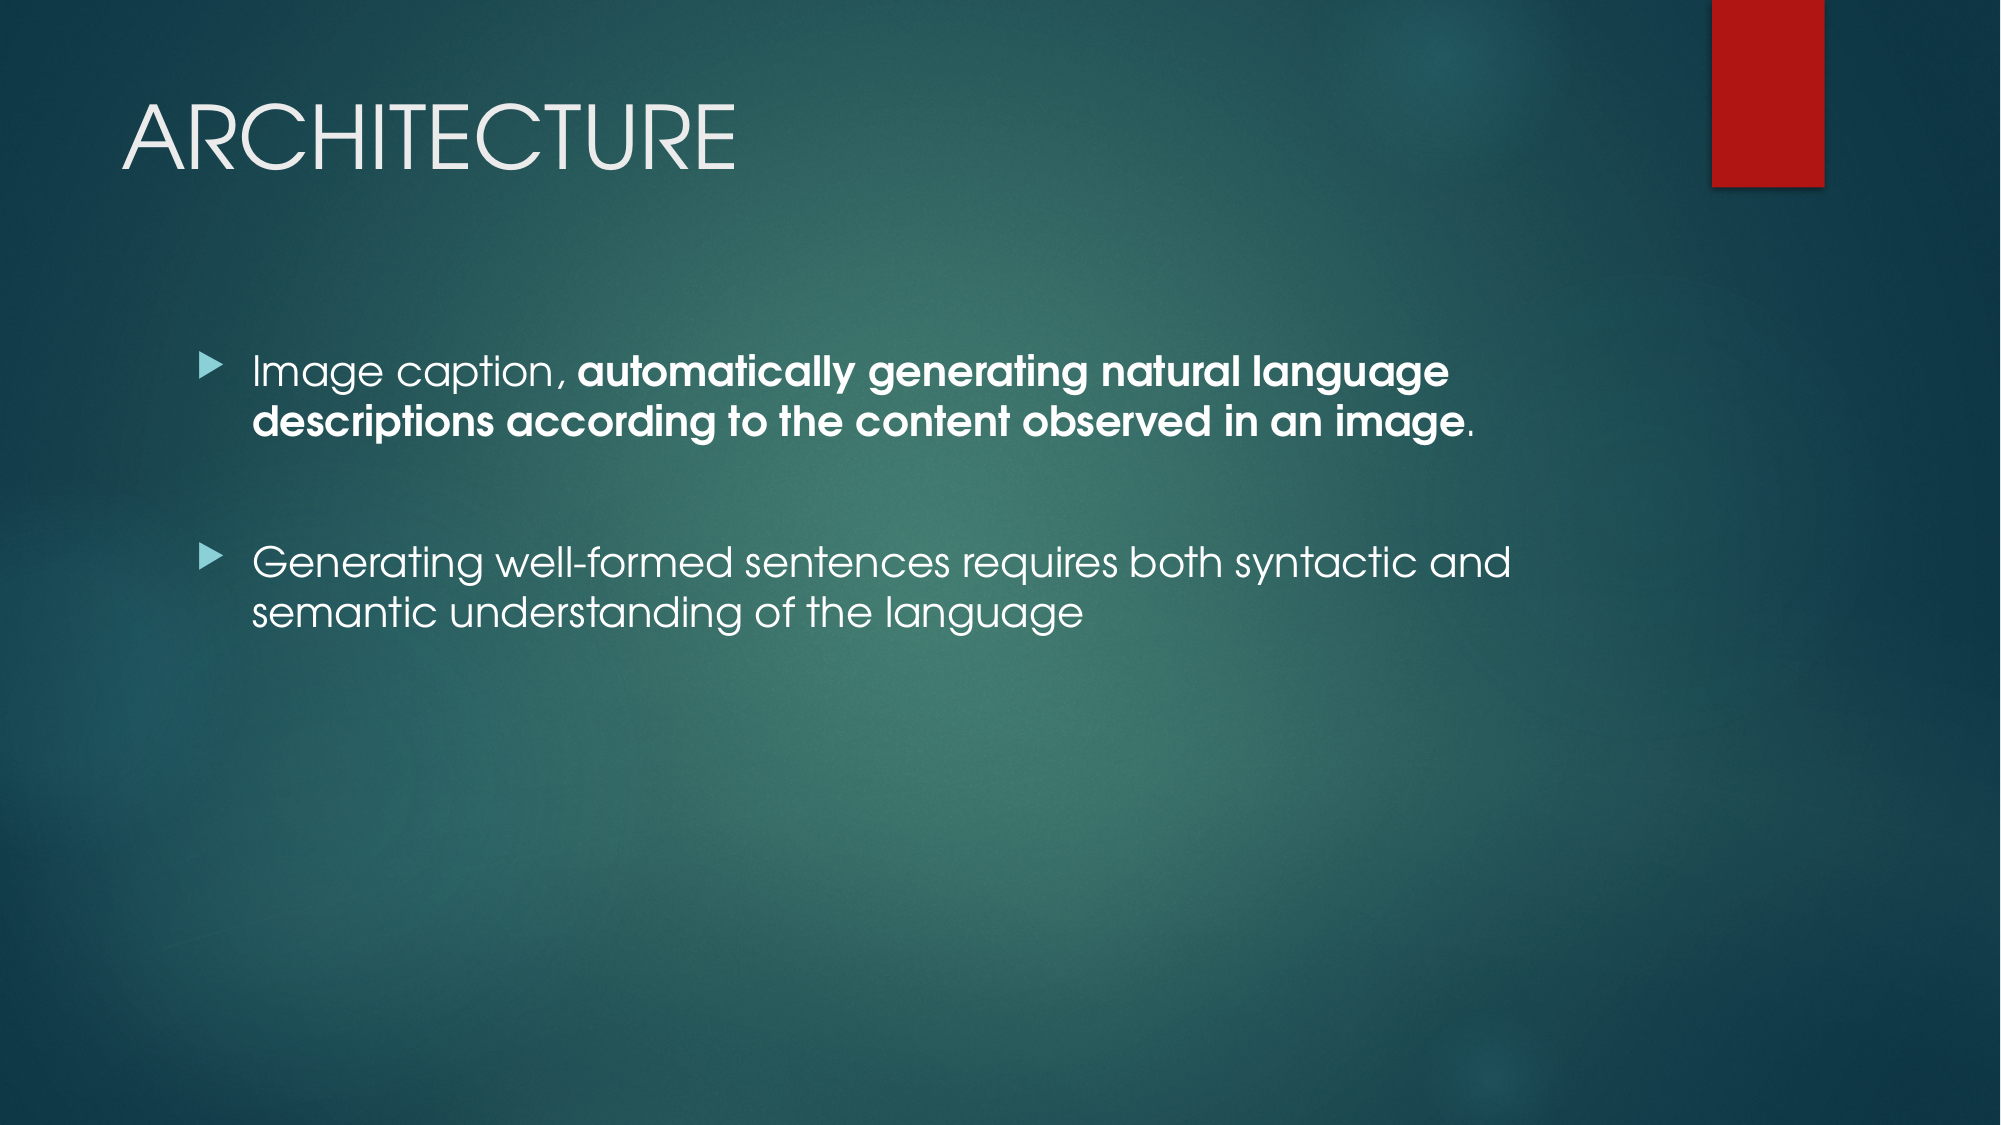

# ARCHITECTURE
Image caption, automatically generating natural language descriptions according to the content observed in an image.

Generating well-formed sentences requires both syntactic and semantic understanding of the language